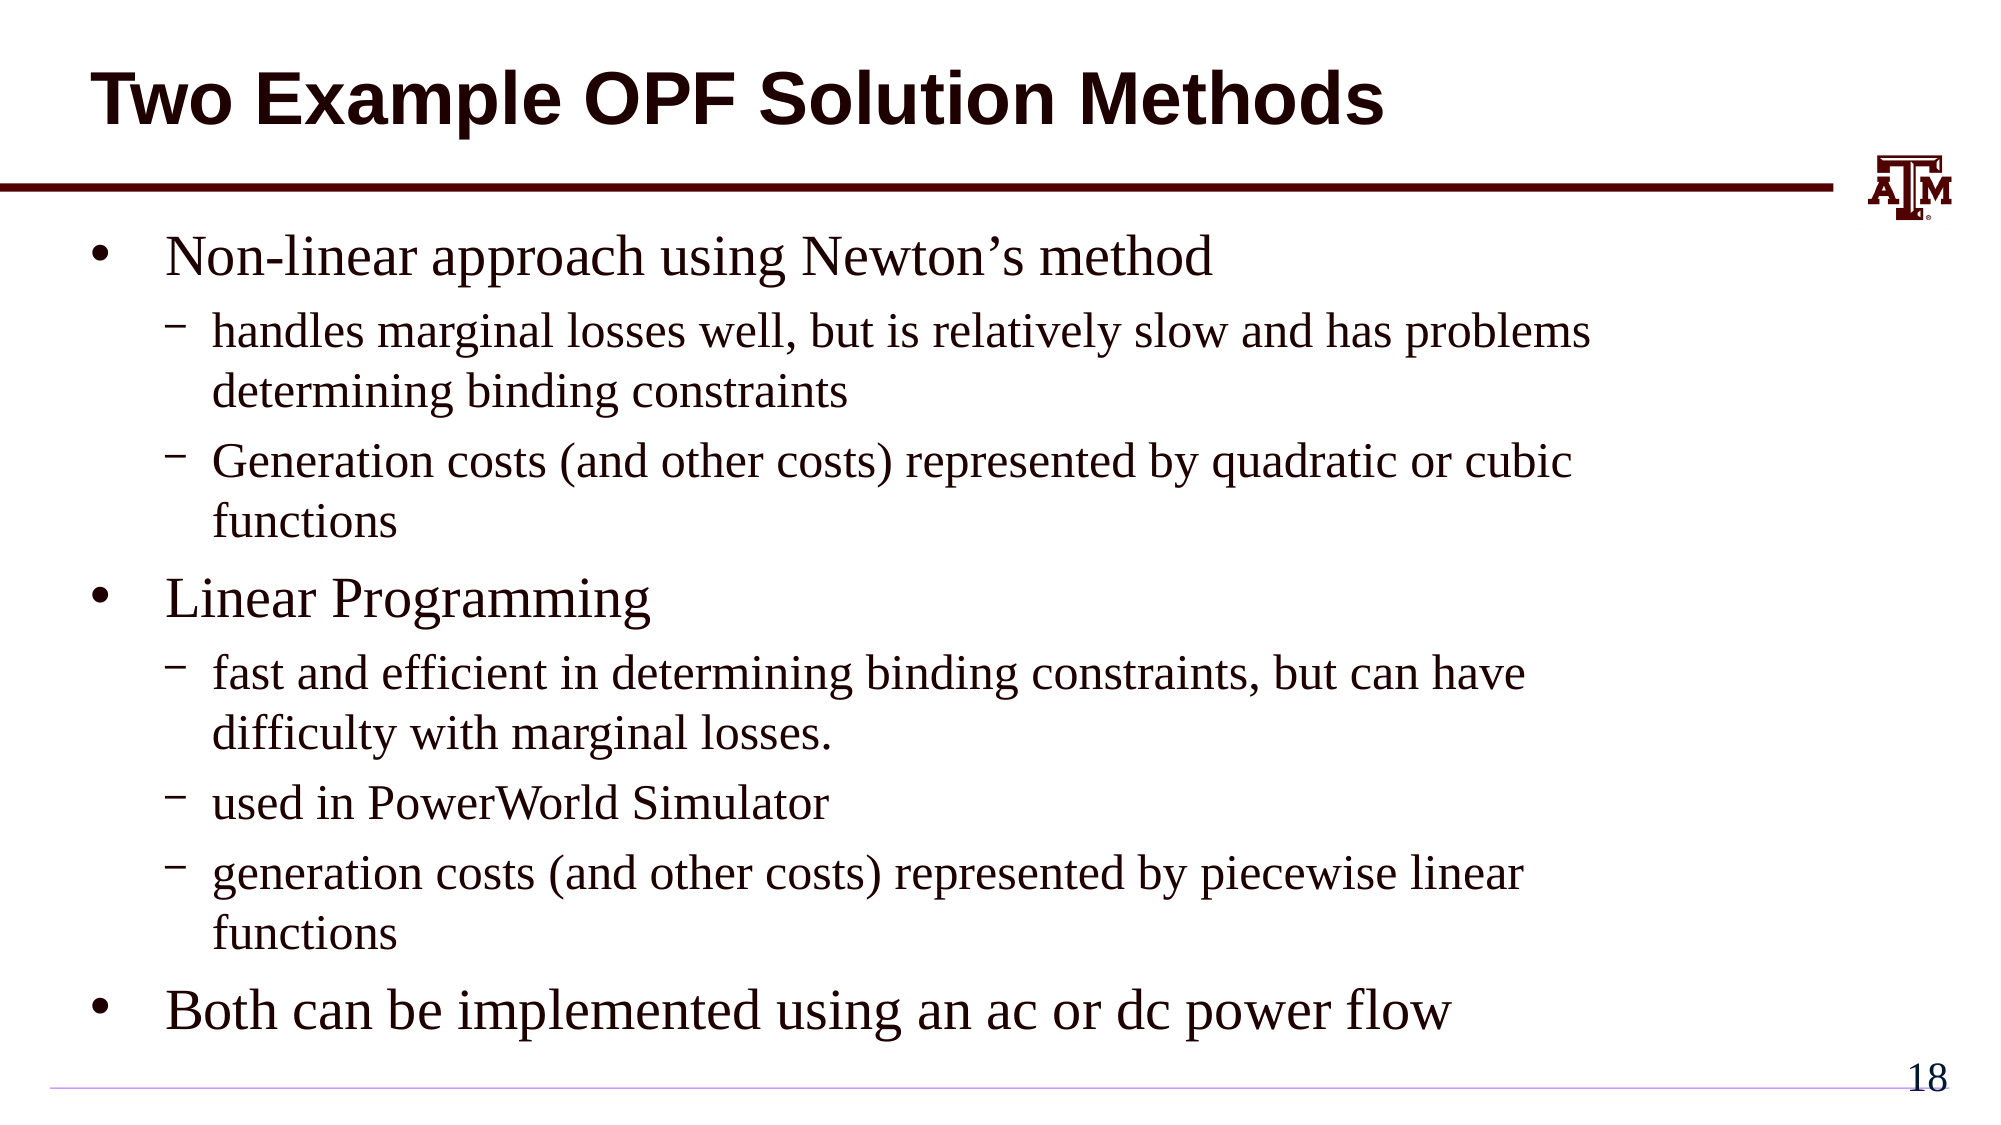

# Two Example OPF Solution Methods
Non-linear approach using Newton’s method
handles marginal losses well, but is relatively slow and has problems determining binding constraints
Generation costs (and other costs) represented by quadratic or cubic functions
Linear Programming
fast and efficient in determining binding constraints, but can have difficulty with marginal losses.
used in PowerWorld Simulator
generation costs (and other costs) represented by piecewise linear functions
Both can be implemented using an ac or dc power flow

18